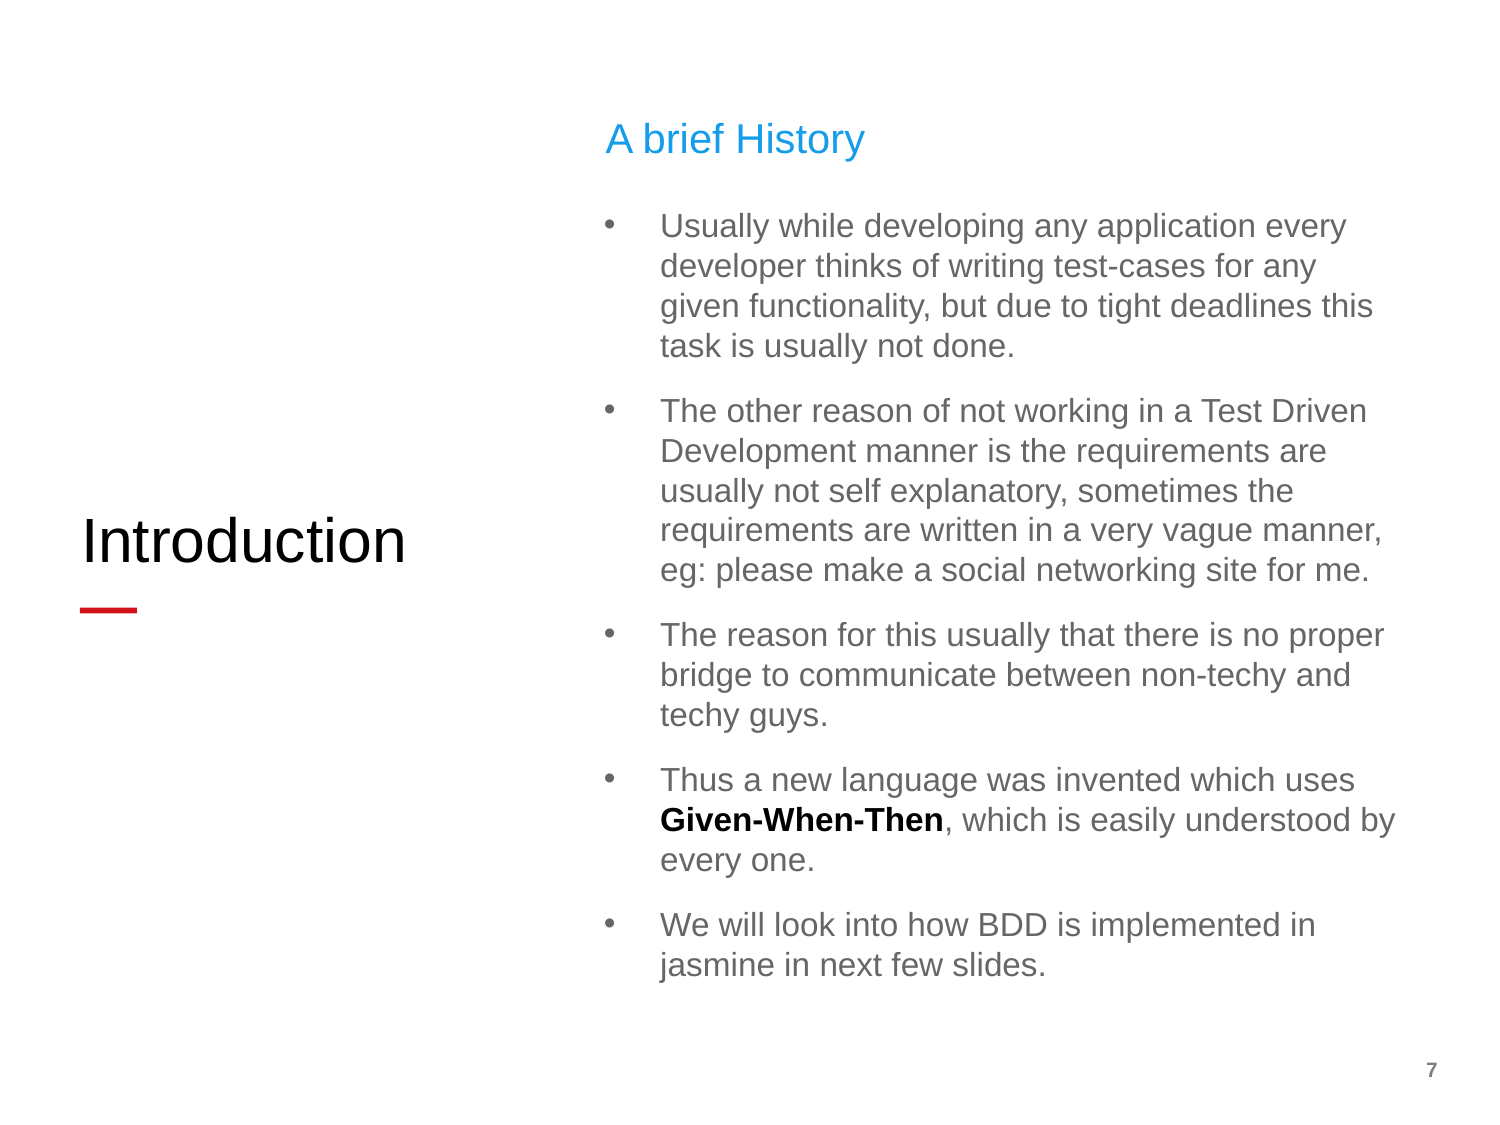

A brief History
Usually while developing any application every developer thinks of writing test-cases for any given functionality, but due to tight deadlines this task is usually not done.
The other reason of not working in a Test Driven Development manner is the requirements are usually not self explanatory, sometimes the requirements are written in a very vague manner, eg: please make a social networking site for me.
The reason for this usually that there is no proper bridge to communicate between non-techy and techy guys.
Thus a new language was invented which uses Given-When-Then, which is easily understood by every one.
We will look into how BDD is implemented in jasmine in next few slides.
# Introduction